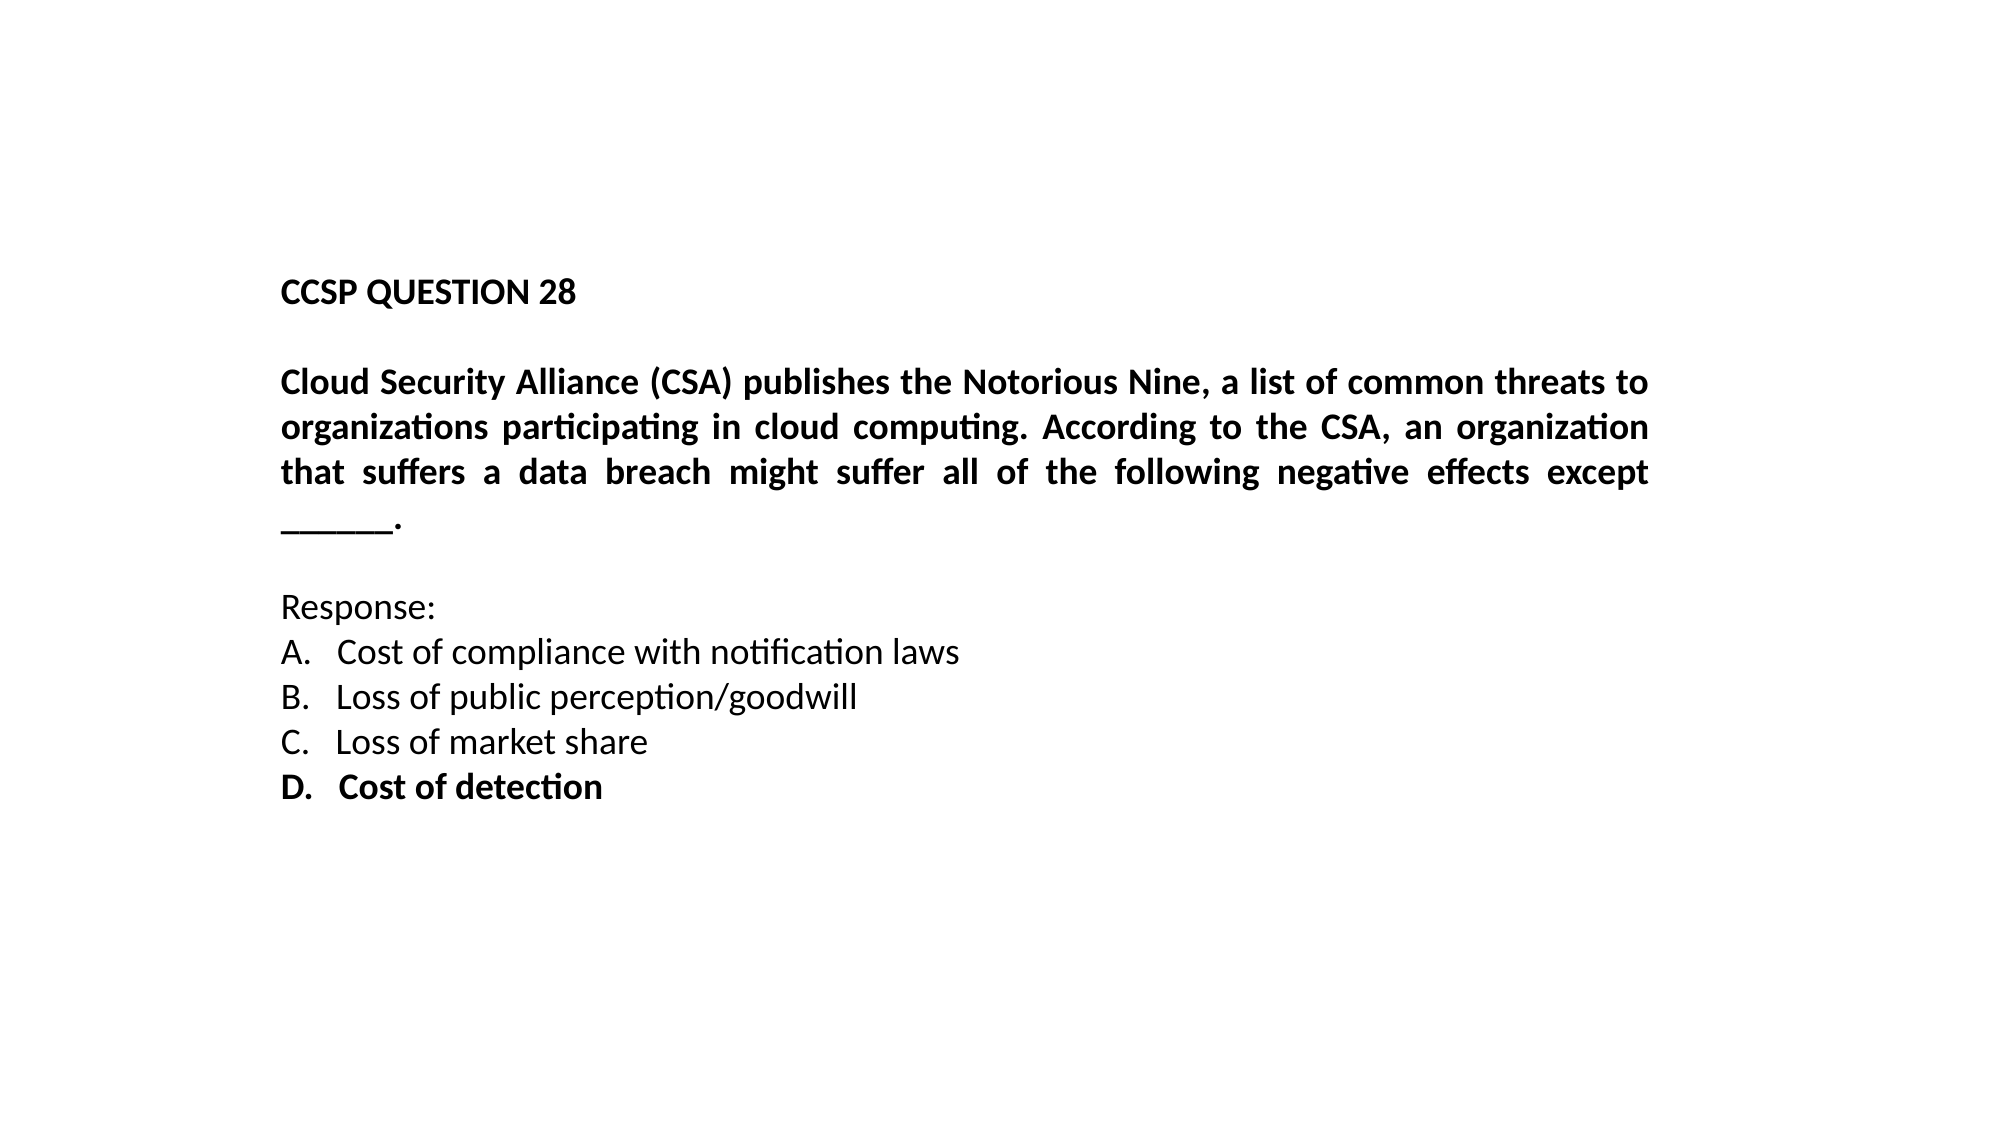

CCSP QUESTION 28

Cloud Security Alliance (CSA) publishes the Notorious Nine, a list of common threats to organizations participating in cloud computing. According to the CSA, an organization that suffers a data breach might suffer all of the following negative effects except ______.

Response:
Cost of compliance with notification laws
B.   Loss of public perception/goodwill
C.   Loss of market share
D.   Cost of detection